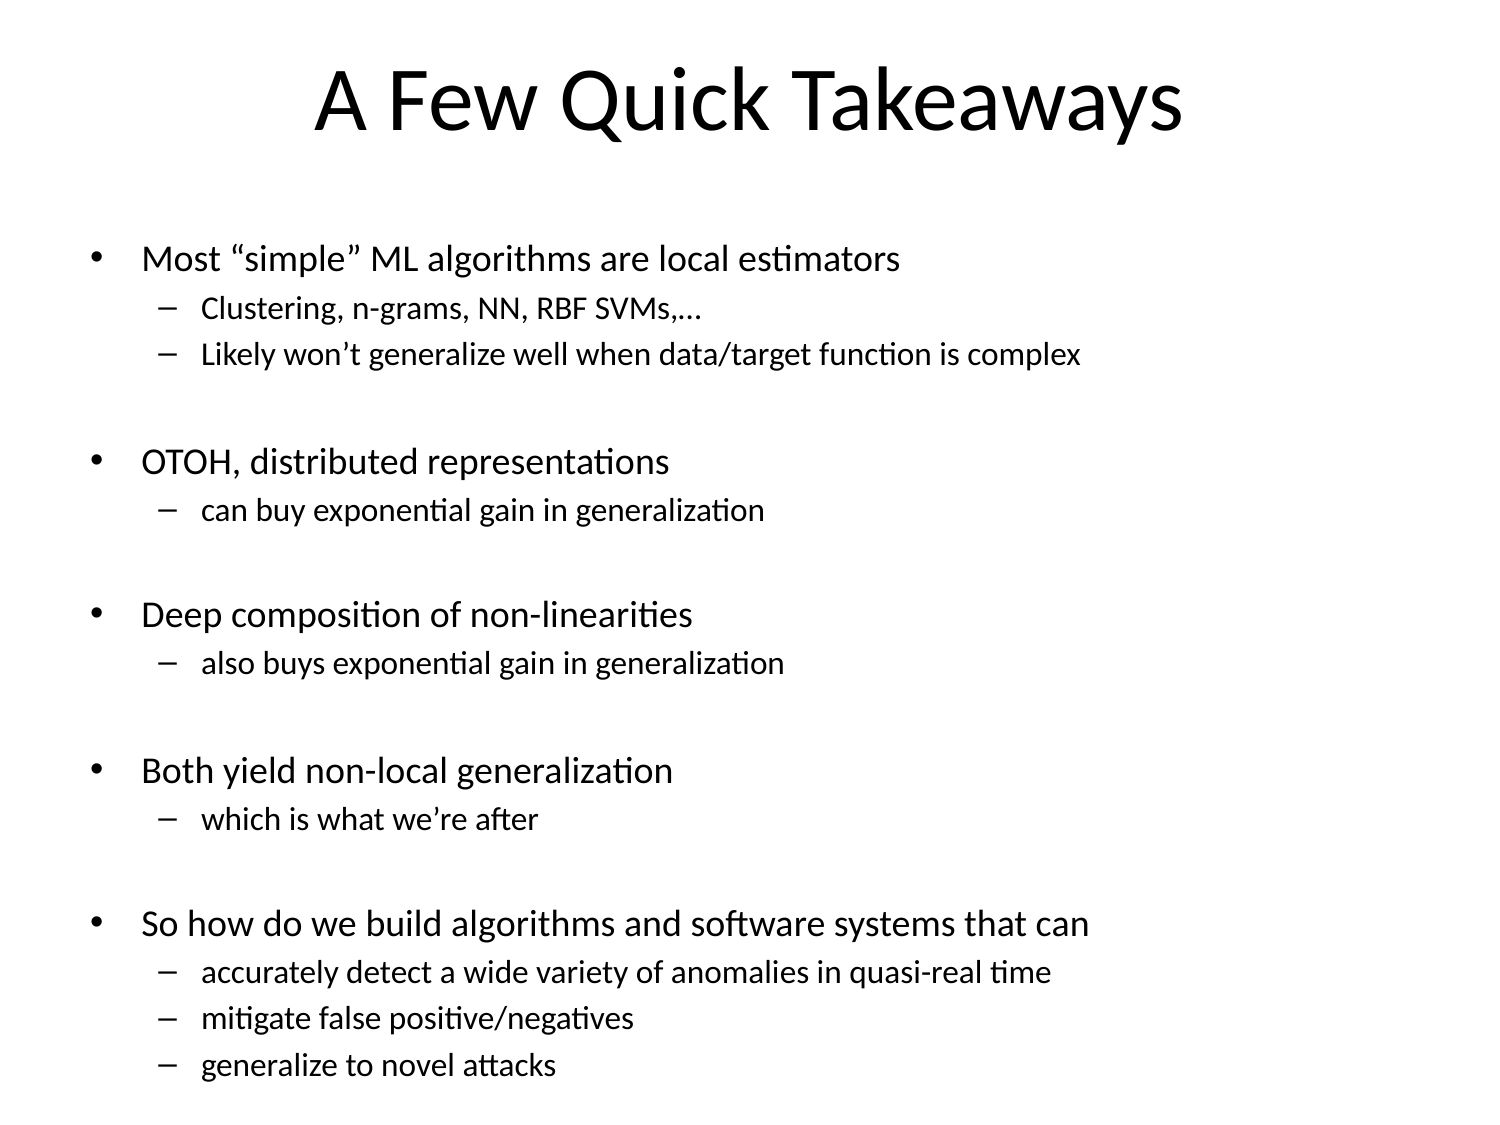

# A Few Quick Takeaways
Most “simple” ML algorithms are local estimators
Clustering, n-grams, NN, RBF SVMs,…
Likely won’t generalize well when data/target function is complex

OTOH, distributed representations
can buy exponential gain in generalization

Deep composition of non-linearities
also buys exponential gain in generalization

Both yield non-local generalization
which is what we’re after

So how do we build algorithms and software systems that can
accurately detect a wide variety of anomalies in quasi-real time
mitigate false positive/negatives
generalize to novel attacks